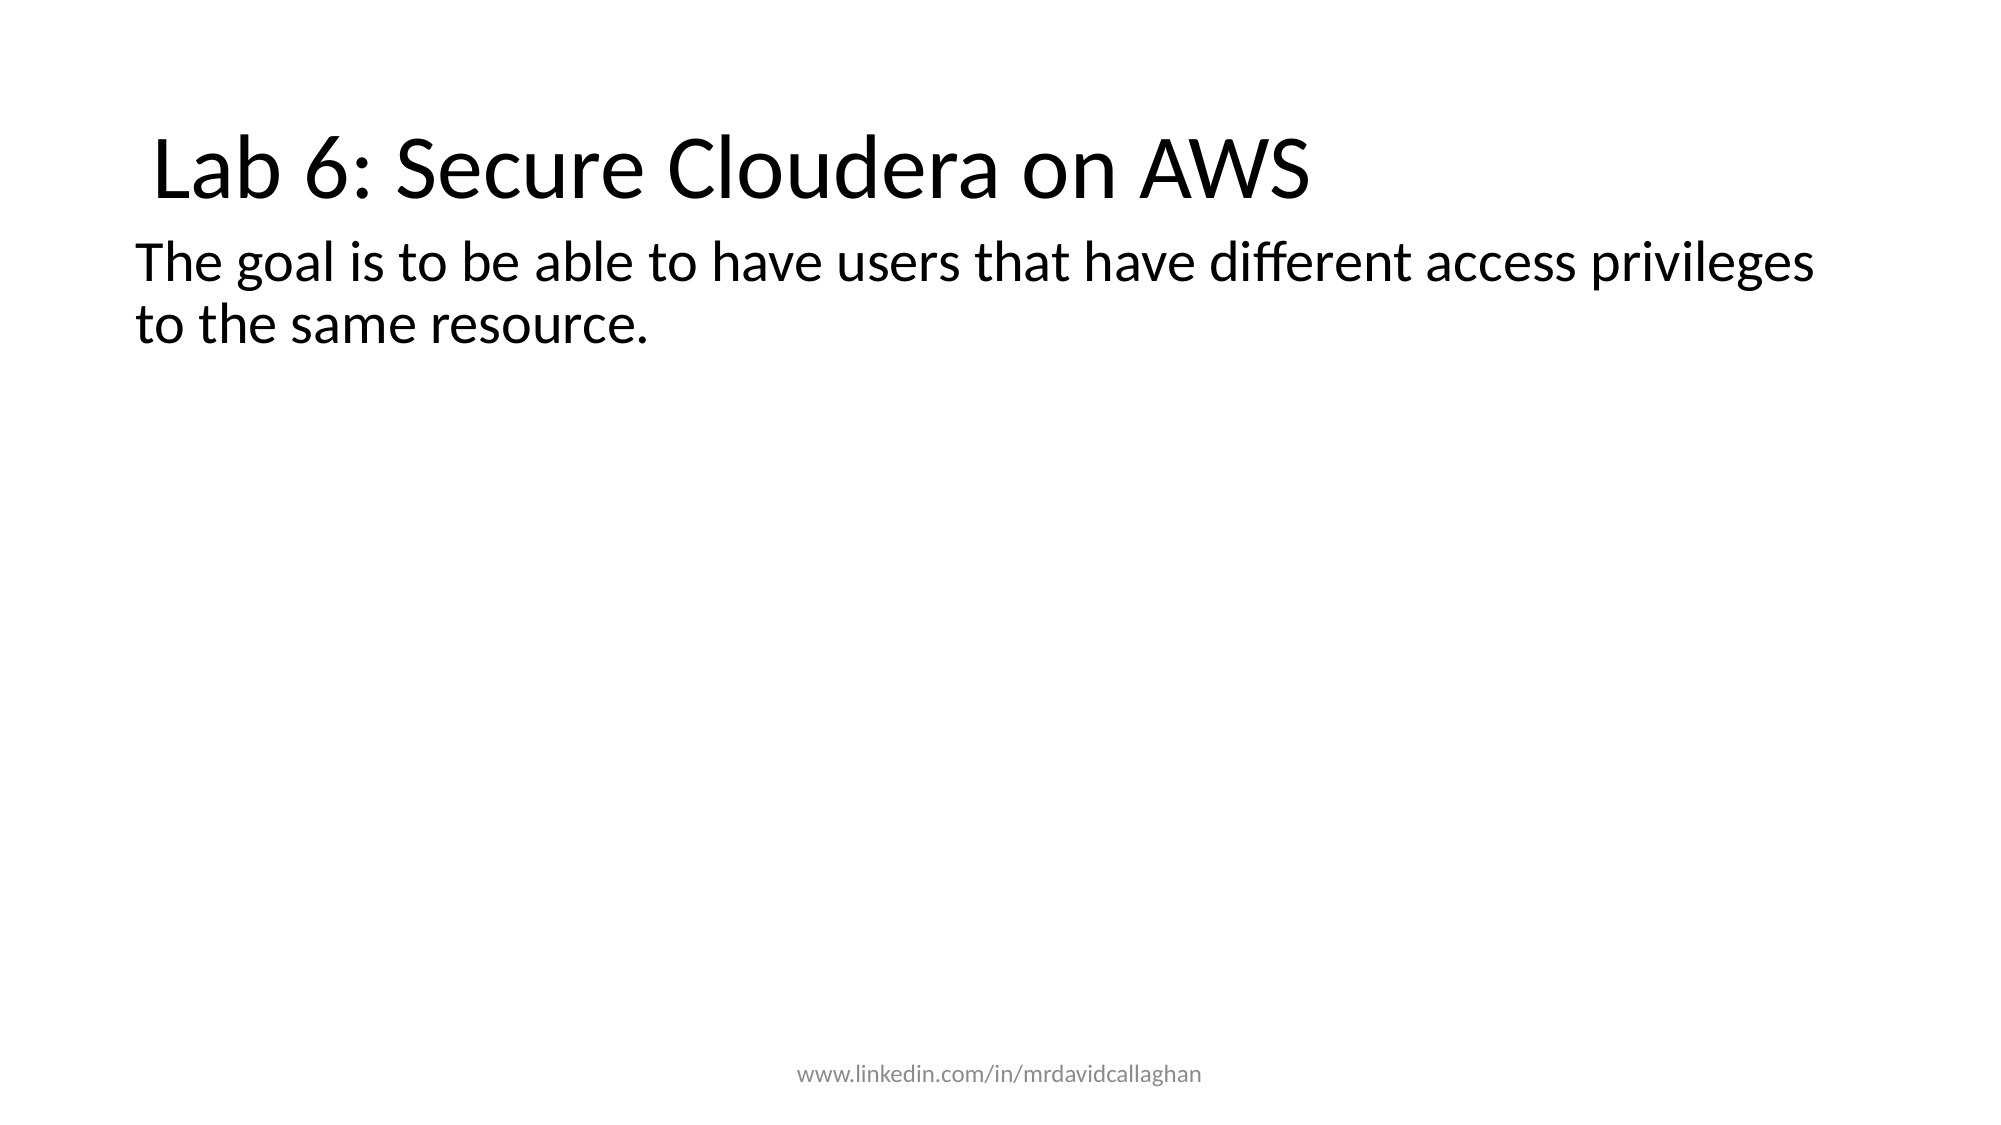

# Lab 6: Secure Cloudera on AWS
The goal is to be able to have users that have different access privileges to the same resource.

www.linkedin.com/in/mrdavidcallaghan